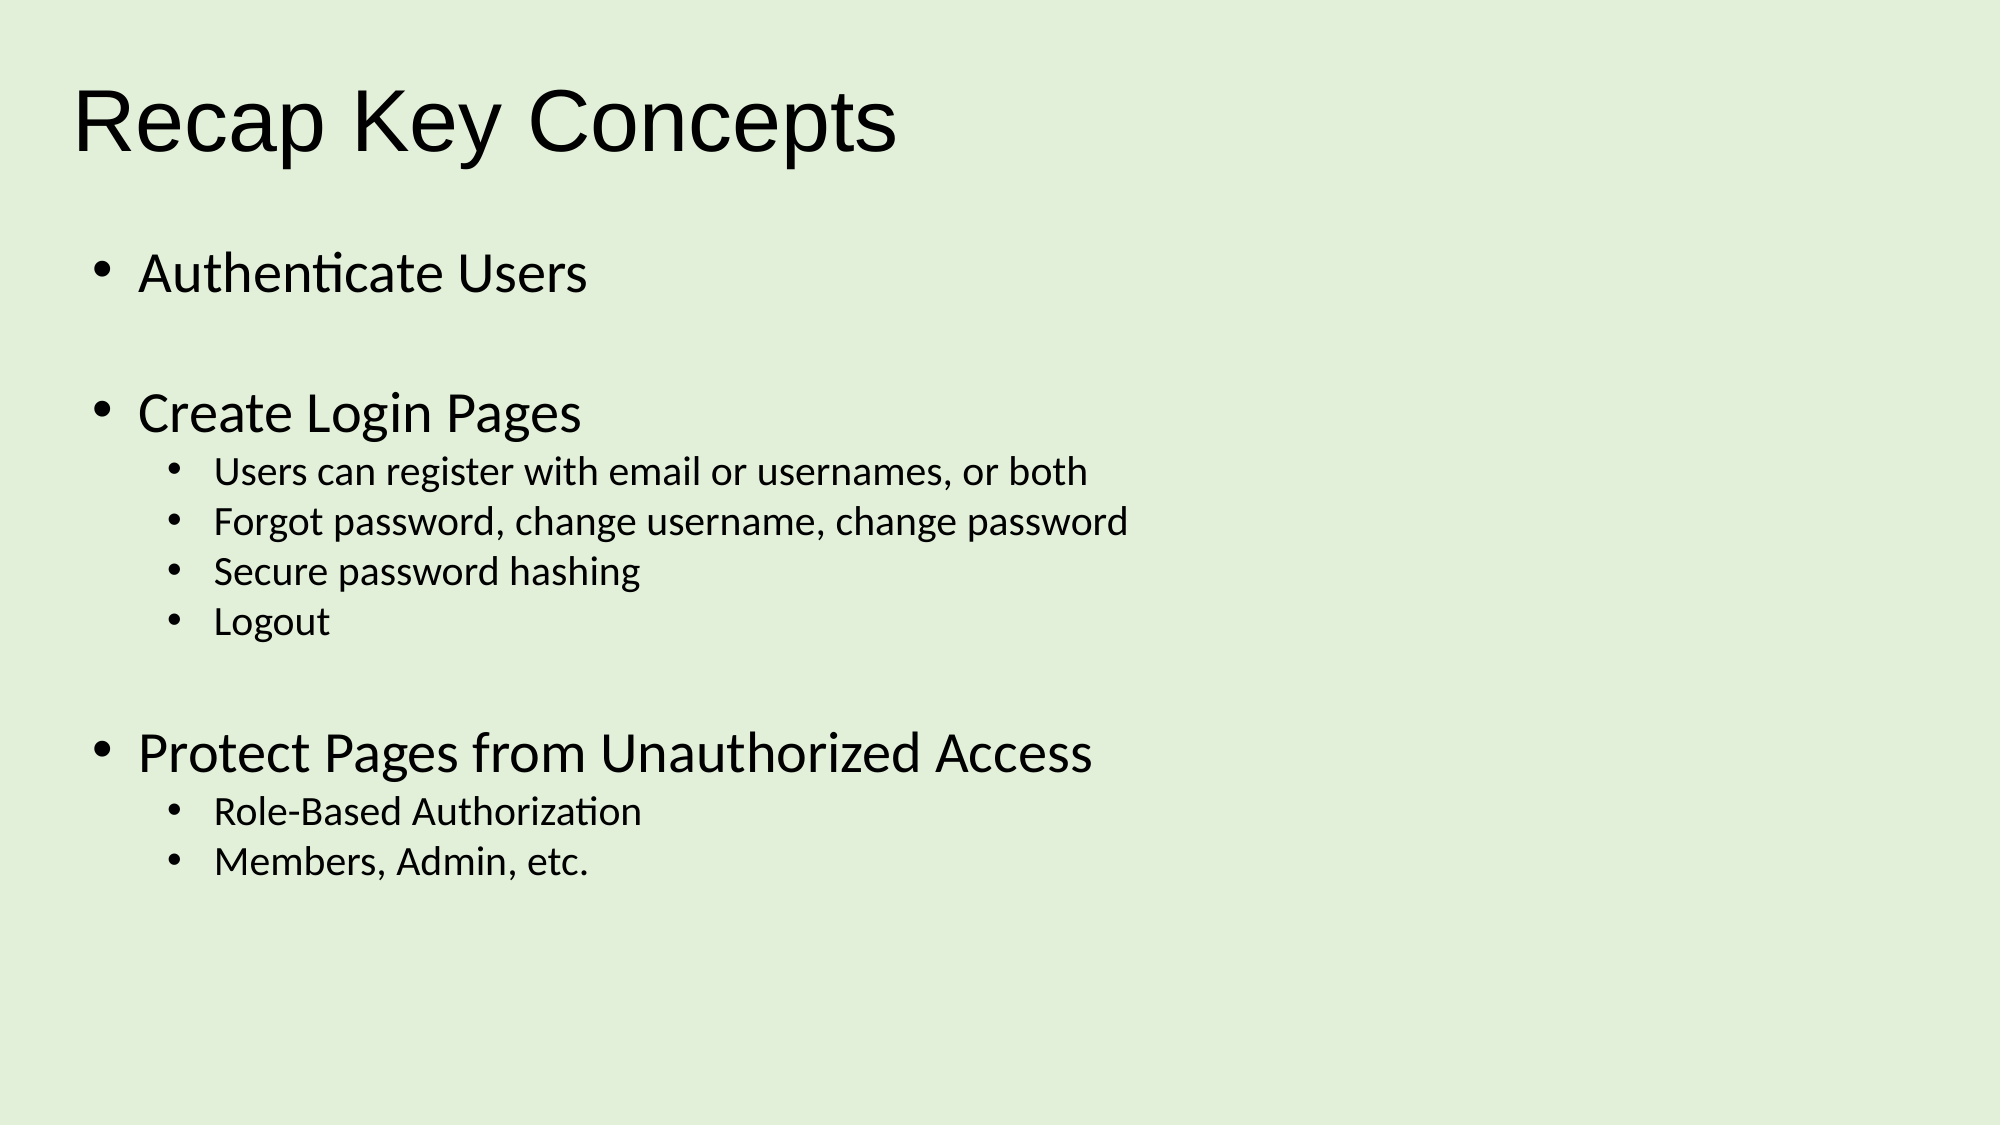

Recap Key Concepts
Authenticate Users

Create Login Pages
Users can register with email or usernames, or both
Forgot password, change username, change password
Secure password hashing
Logout

Protect Pages from Unauthorized Access
Role-Based Authorization
Members, Admin, etc.